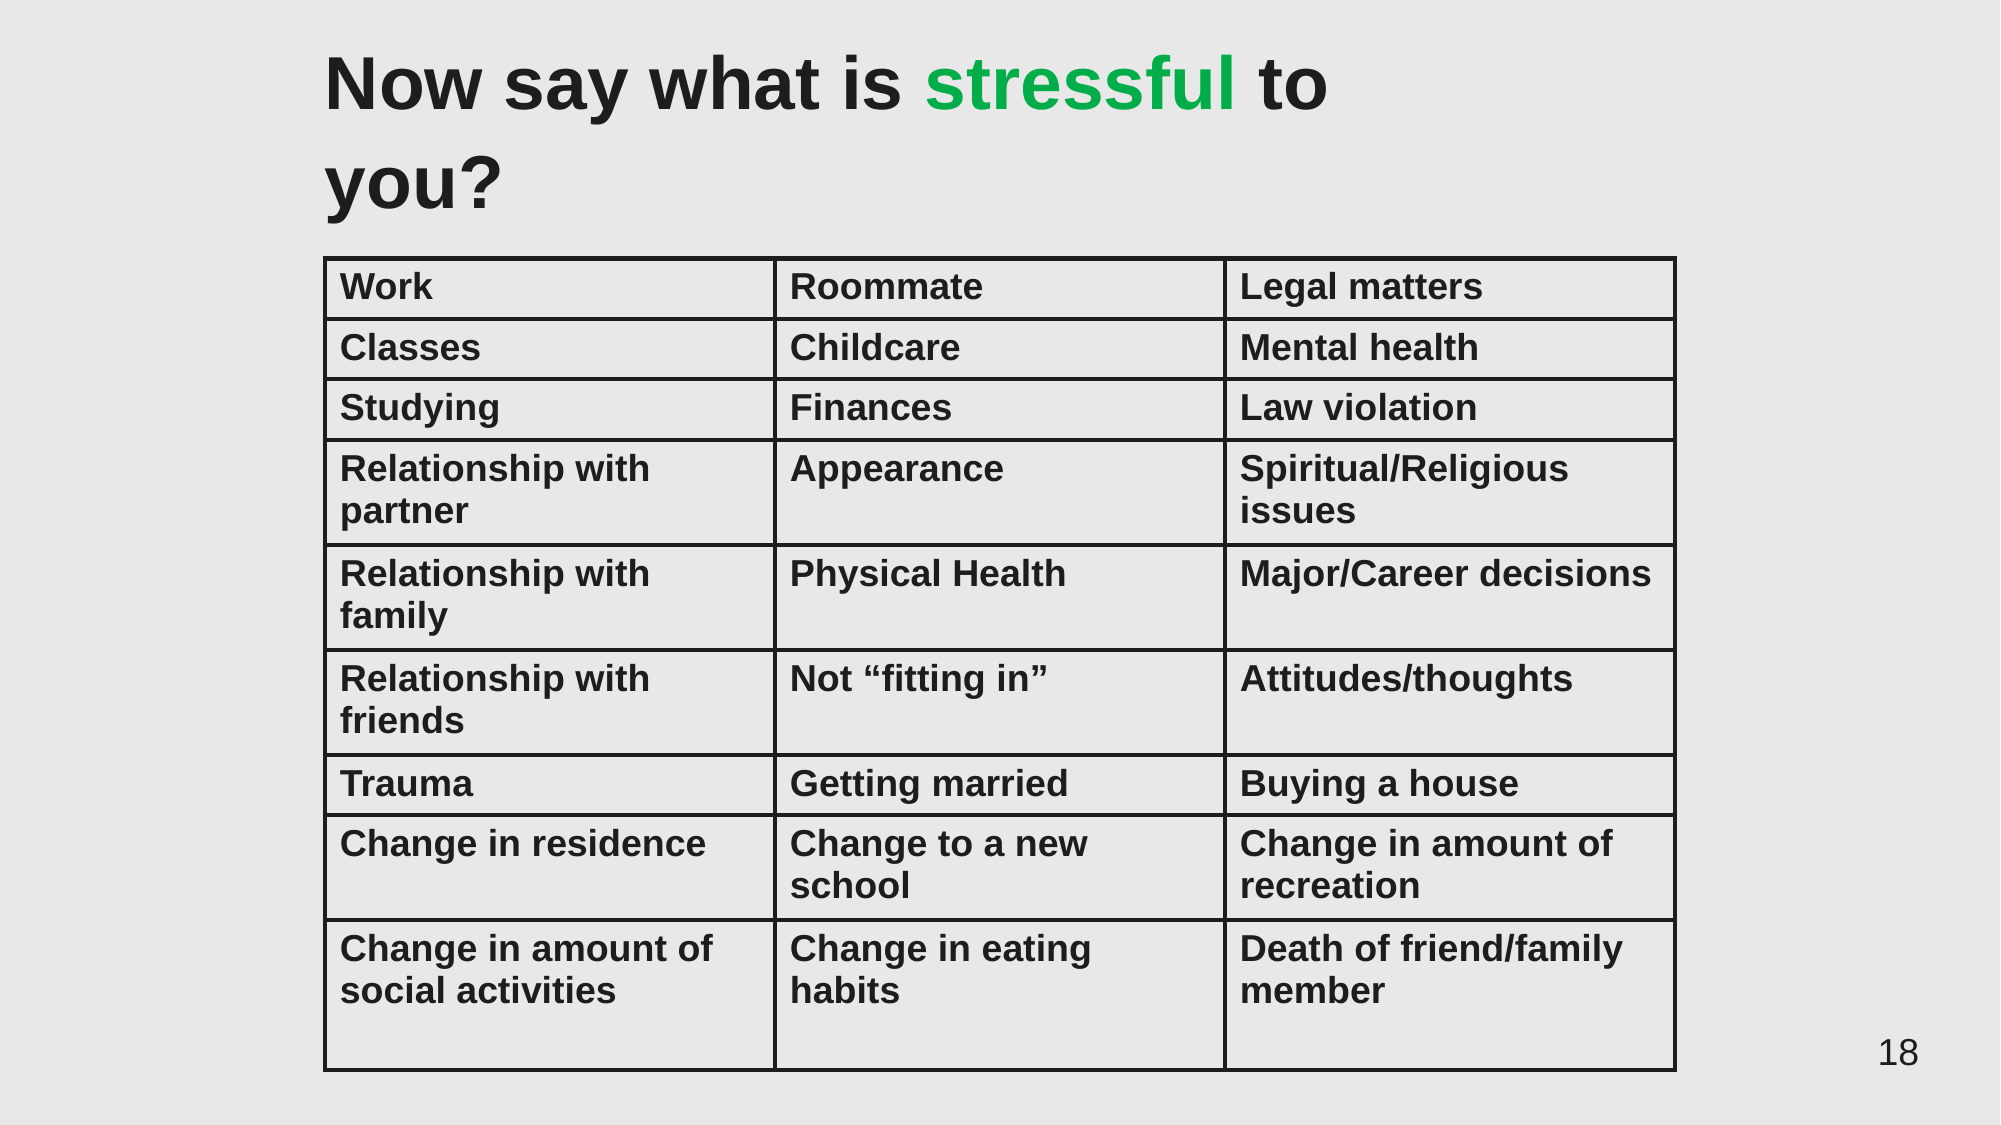

Now say what is stressful to you?
| Work | Roommate | Legal matters |
| --- | --- | --- |
| Classes | Childcare | Mental health |
| Studying | Finances | Law violation |
| Relationship with partner | Appearance | Spiritual/Religious issues |
| Relationship with family | Physical Health | Major/Career decisions |
| Relationship with friends | Not “fitting in” | Attitudes/thoughts |
| Trauma | Getting married | Buying a house |
| Change in residence | Change to a new school | Change in amount of recreation |
| Change in amount of social activities | Change in eating habits | Death of friend/family member |
18